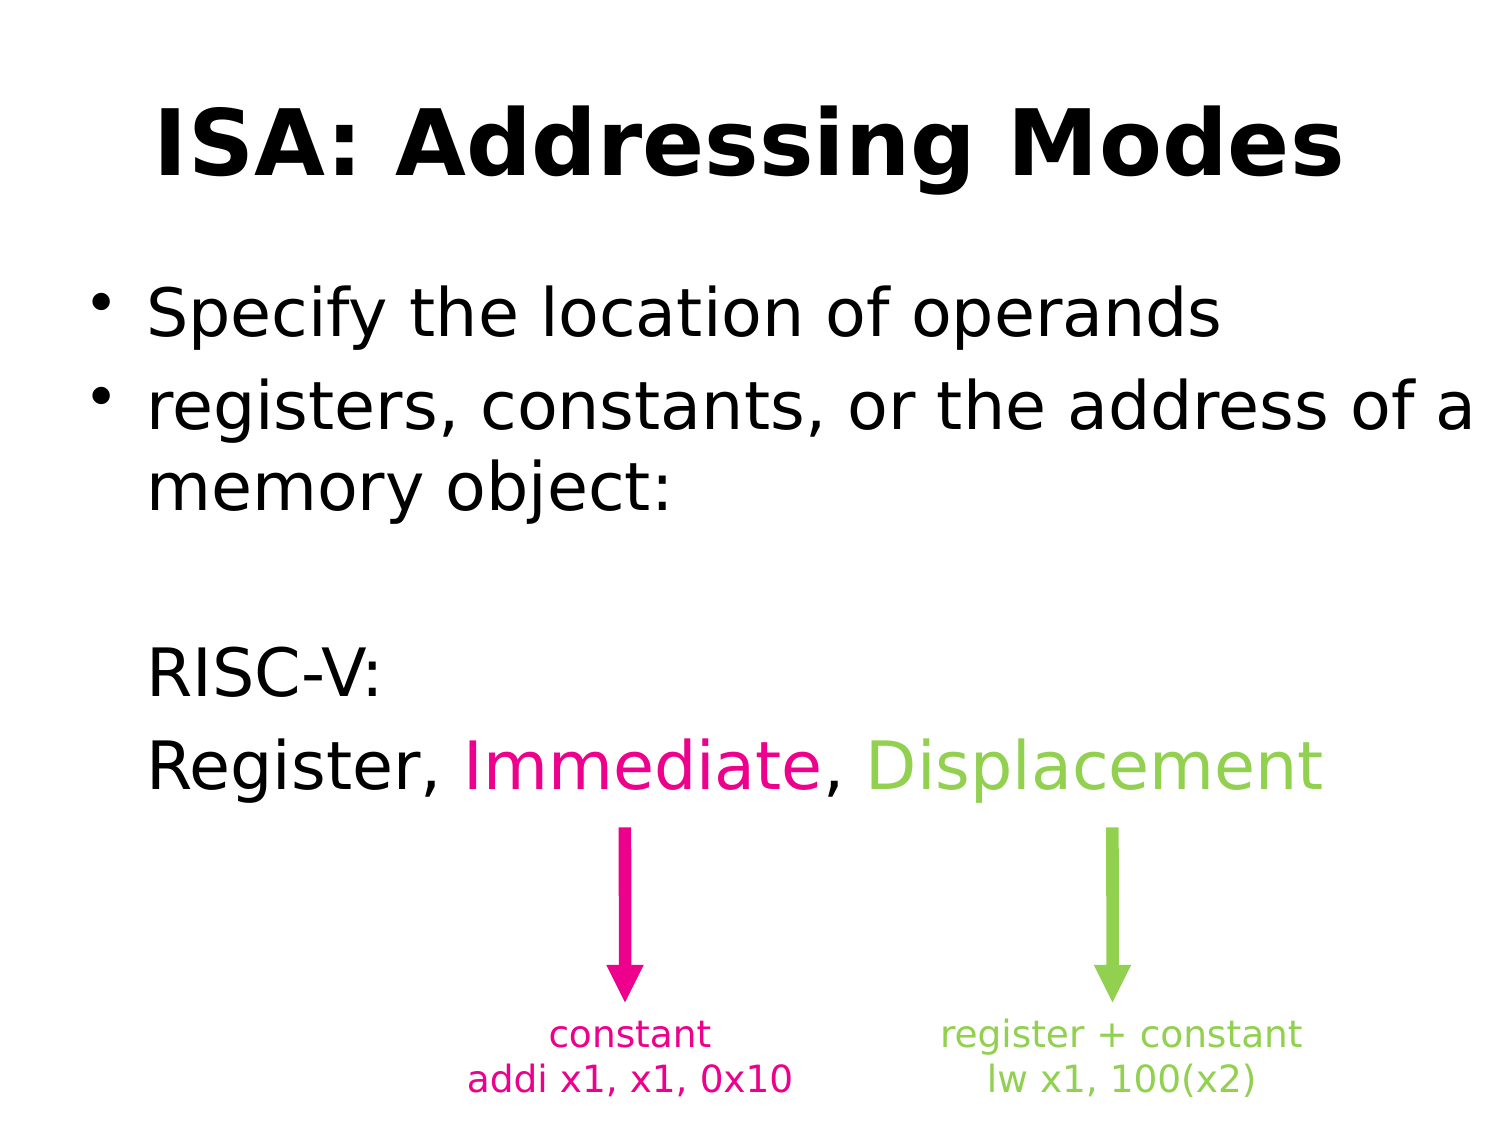

# ISA: Addressing Modes
Specify the location of operands
registers, constants, or the address of a memory object:

	RISC-V:
	Register, Immediate, Displacement

constant
addi x1, x1, 0x10
register + constant
lw x1, 100(x2)